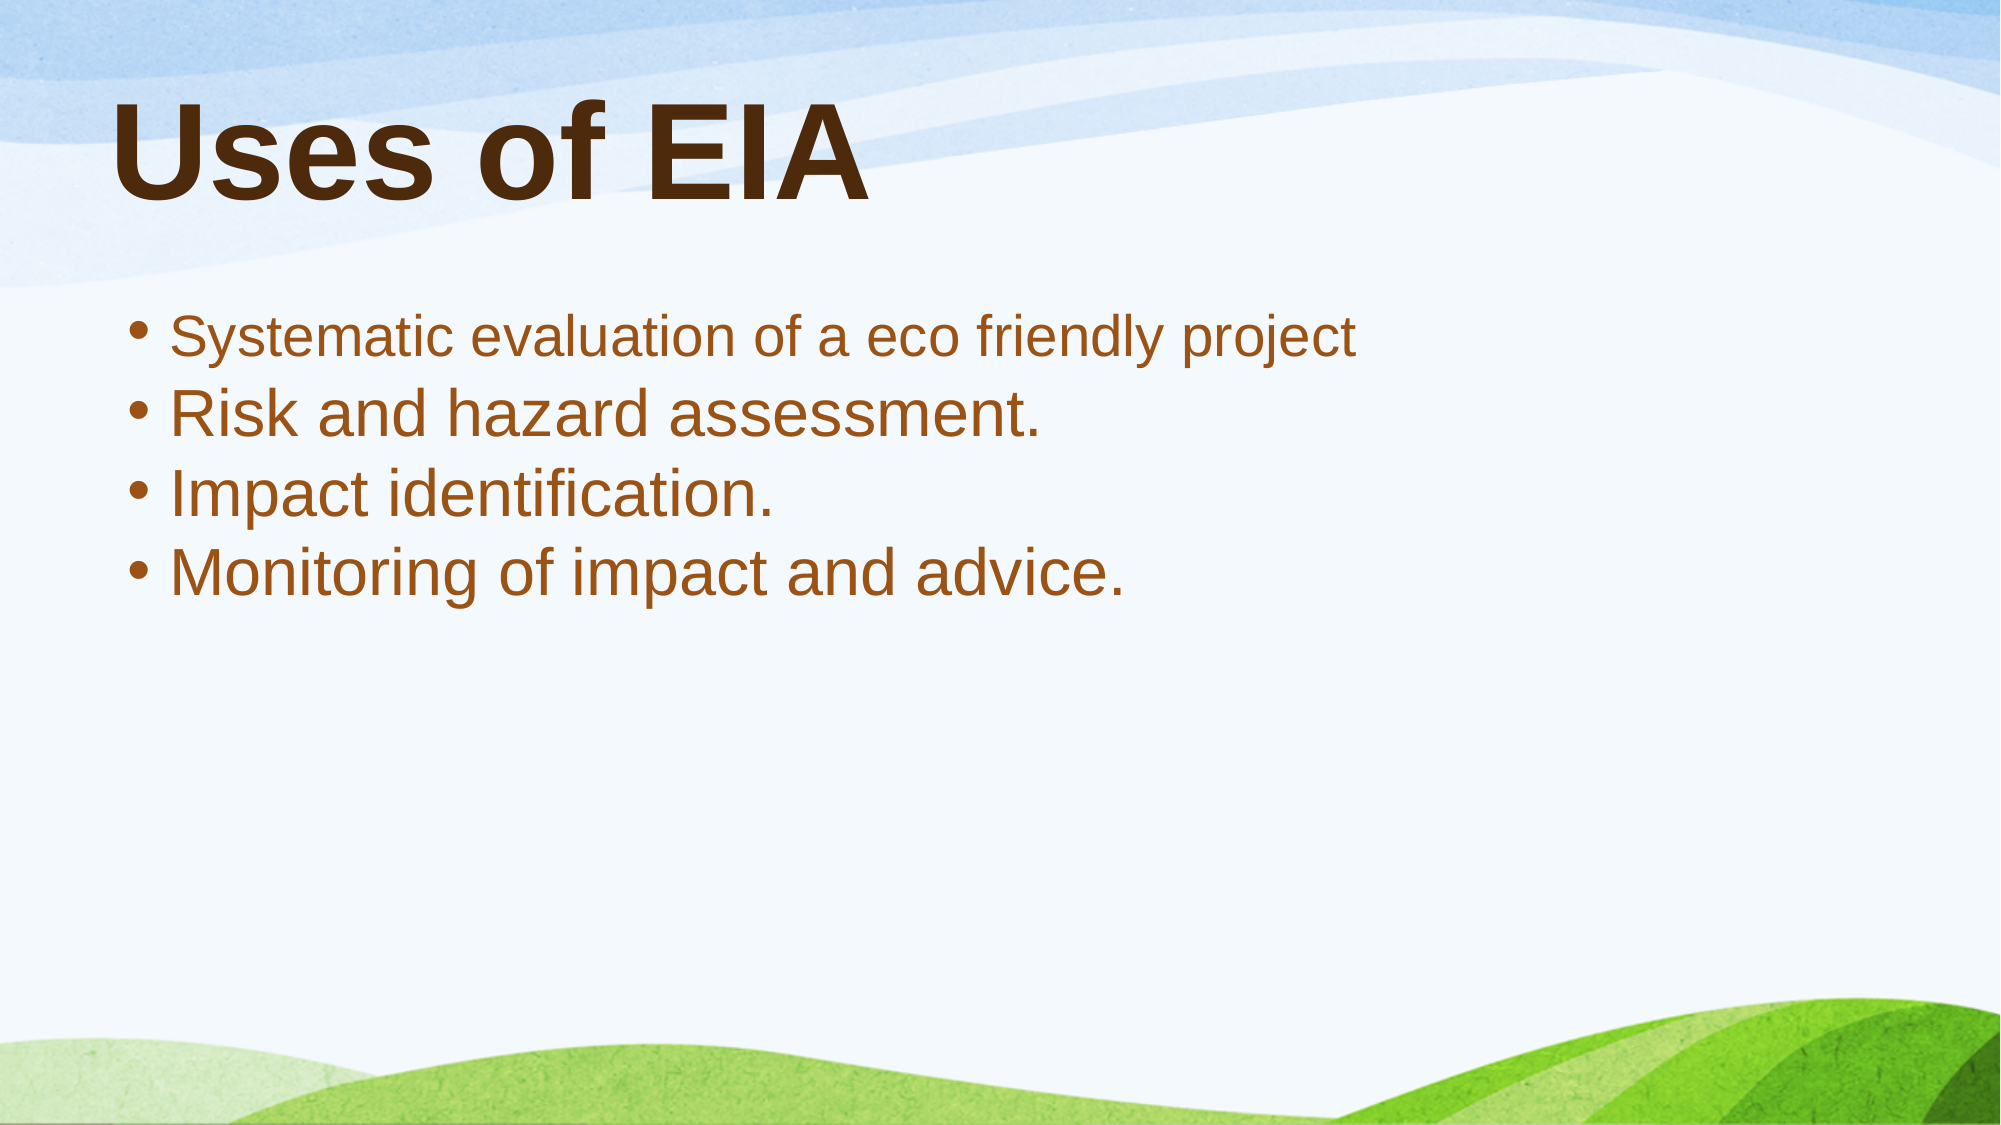

# Uses of EIA
 Systematic evaluation of a eco friendly project
 Risk and hazard assessment.
 Impact identification.
 Monitoring of impact and advice.